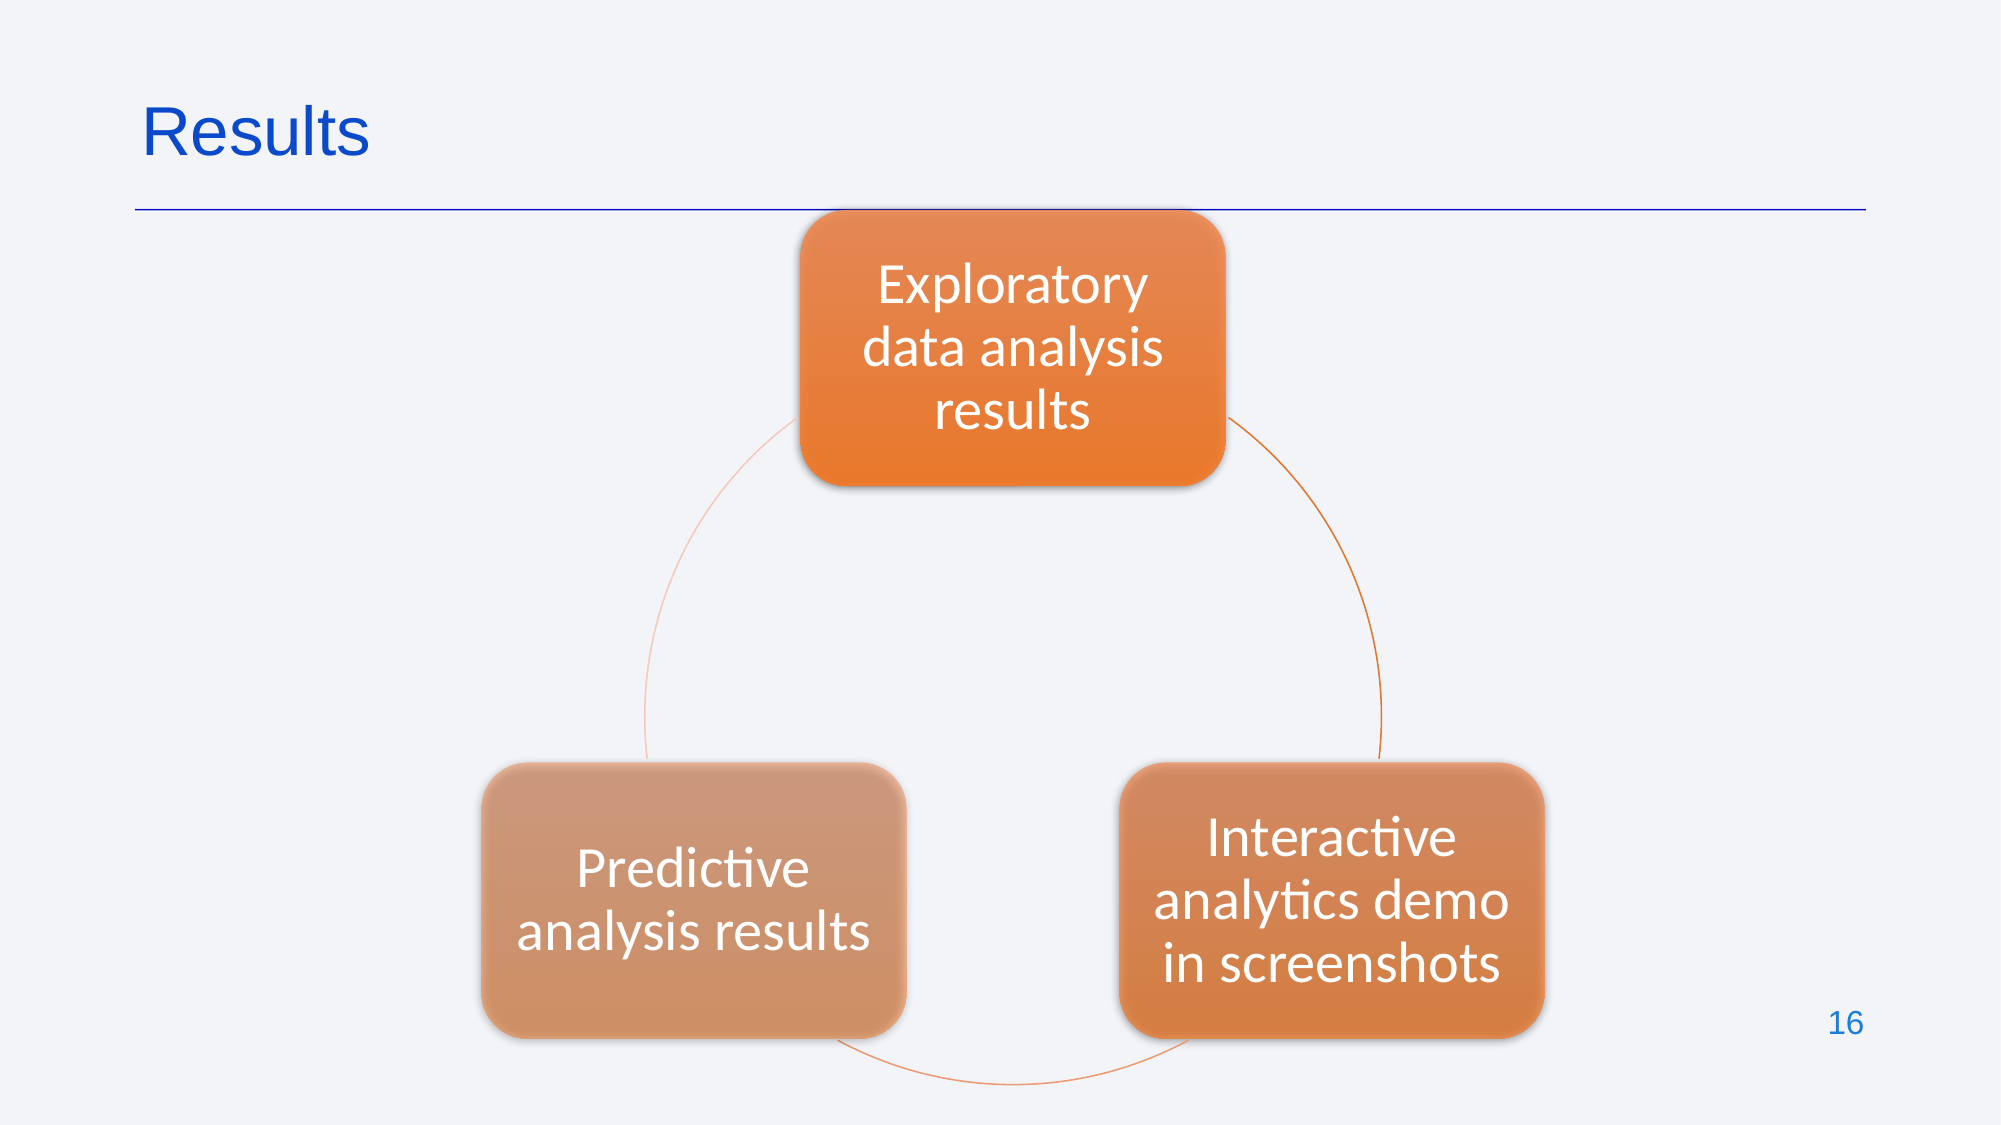

Results

Exploratory data analysis results

Predictive analysis results
Interactive analytics demo in screenshots
16